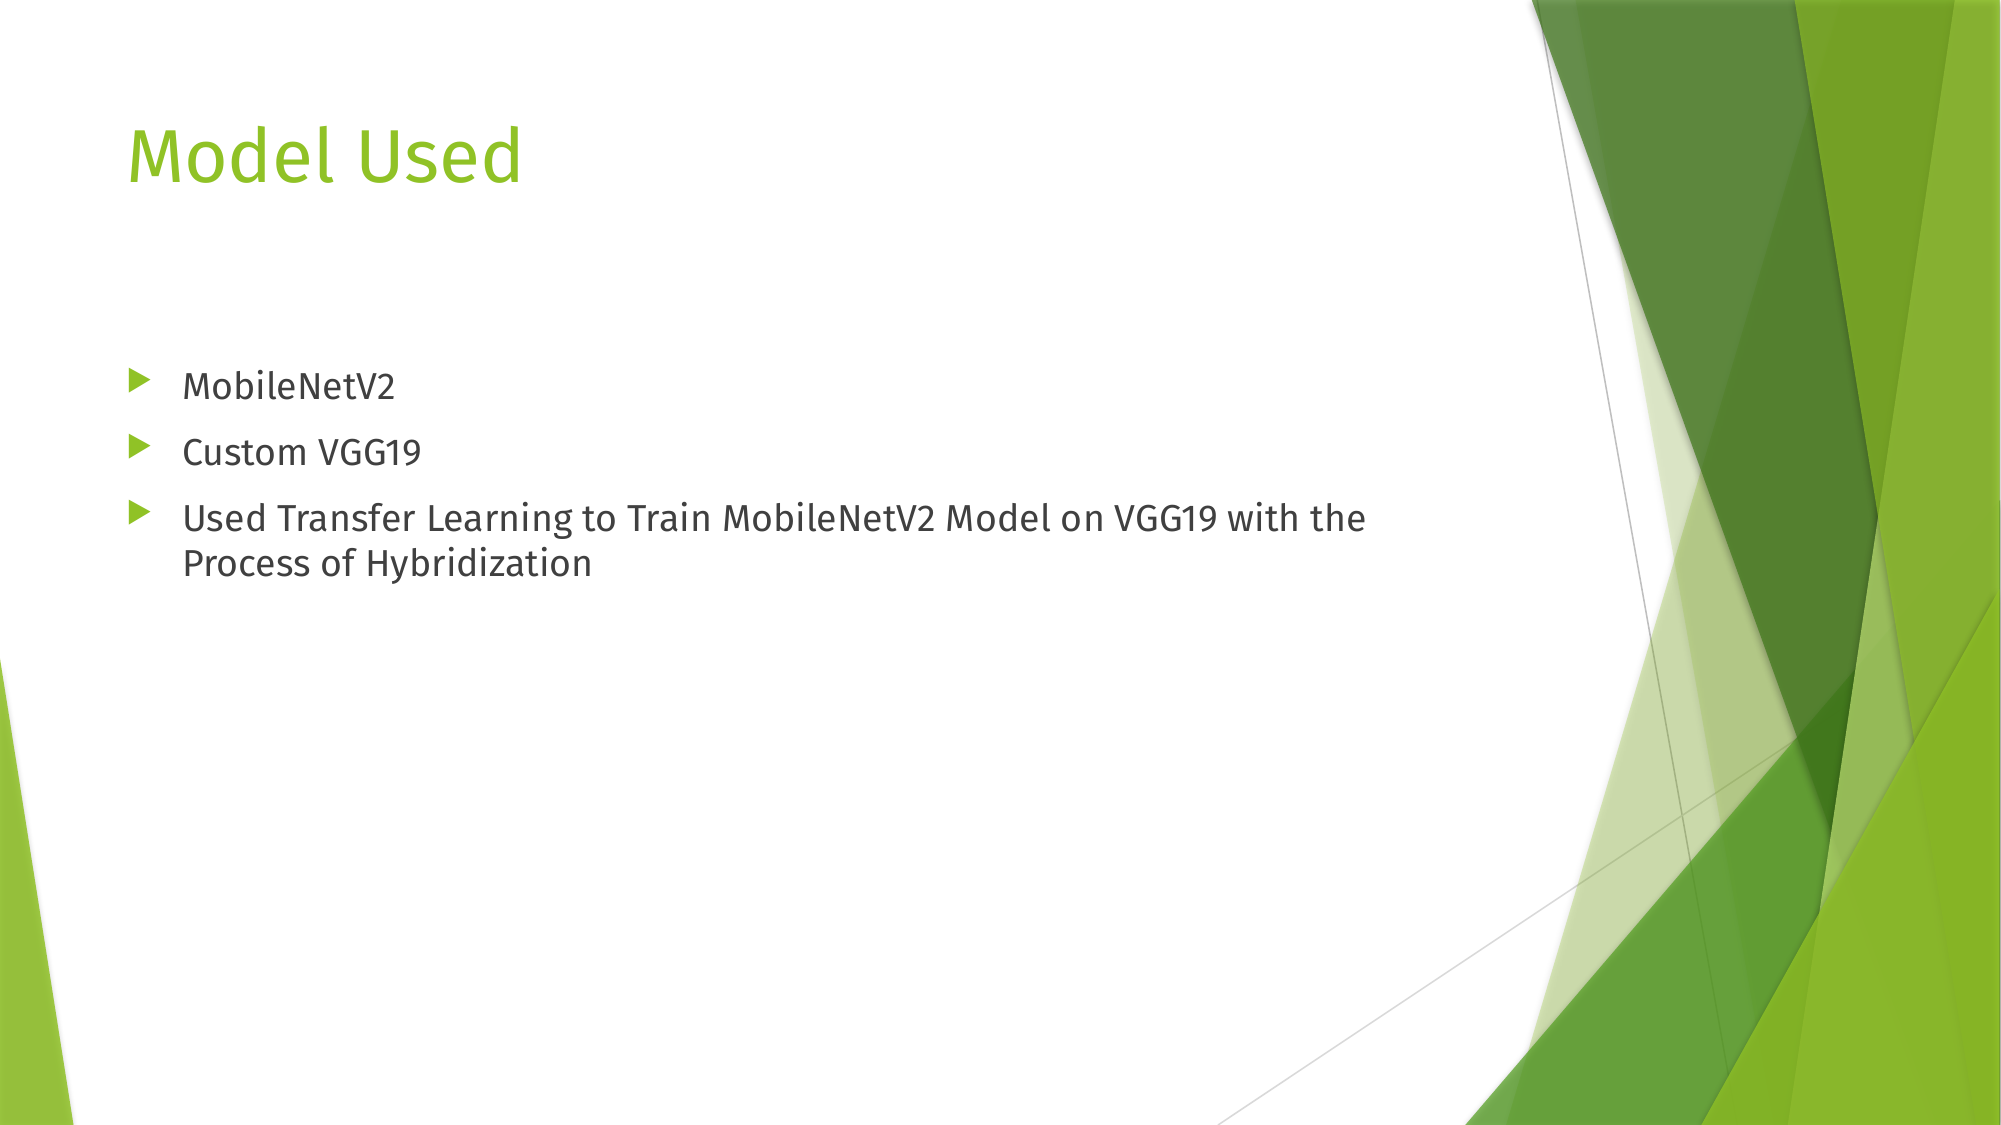

# Model Used
MobileNetV2
Custom VGG19
Used Transfer Learning to Train MobileNetV2 Model on VGG19 with the Process of Hybridization